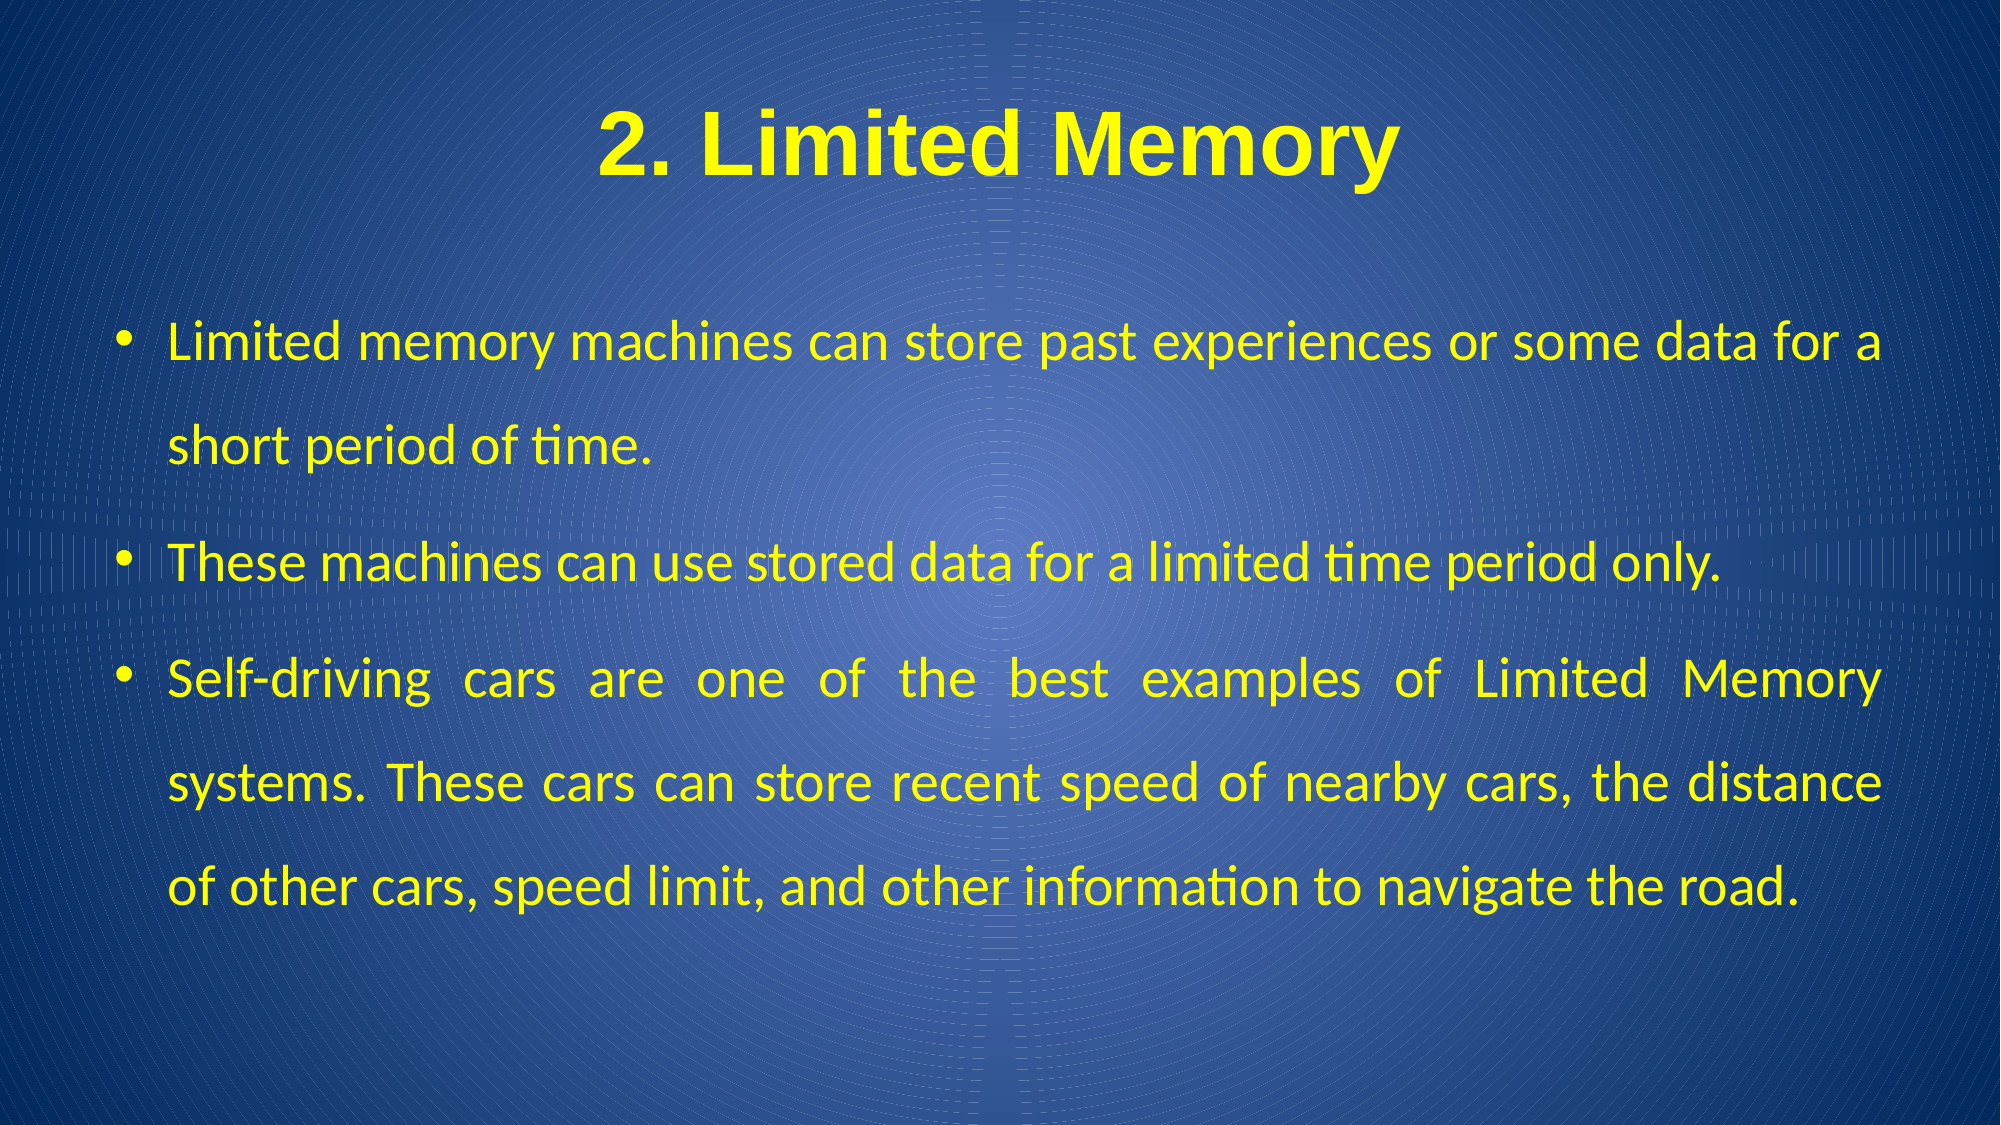

# 2. Limited Memory
Limited memory machines can store past experiences or some data for a short period of time.
These machines can use stored data for a limited time period only.
Self-driving cars are one of the best examples of Limited Memory systems. These cars can store recent speed of nearby cars, the distance of other cars, speed limit, and other information to navigate the road.